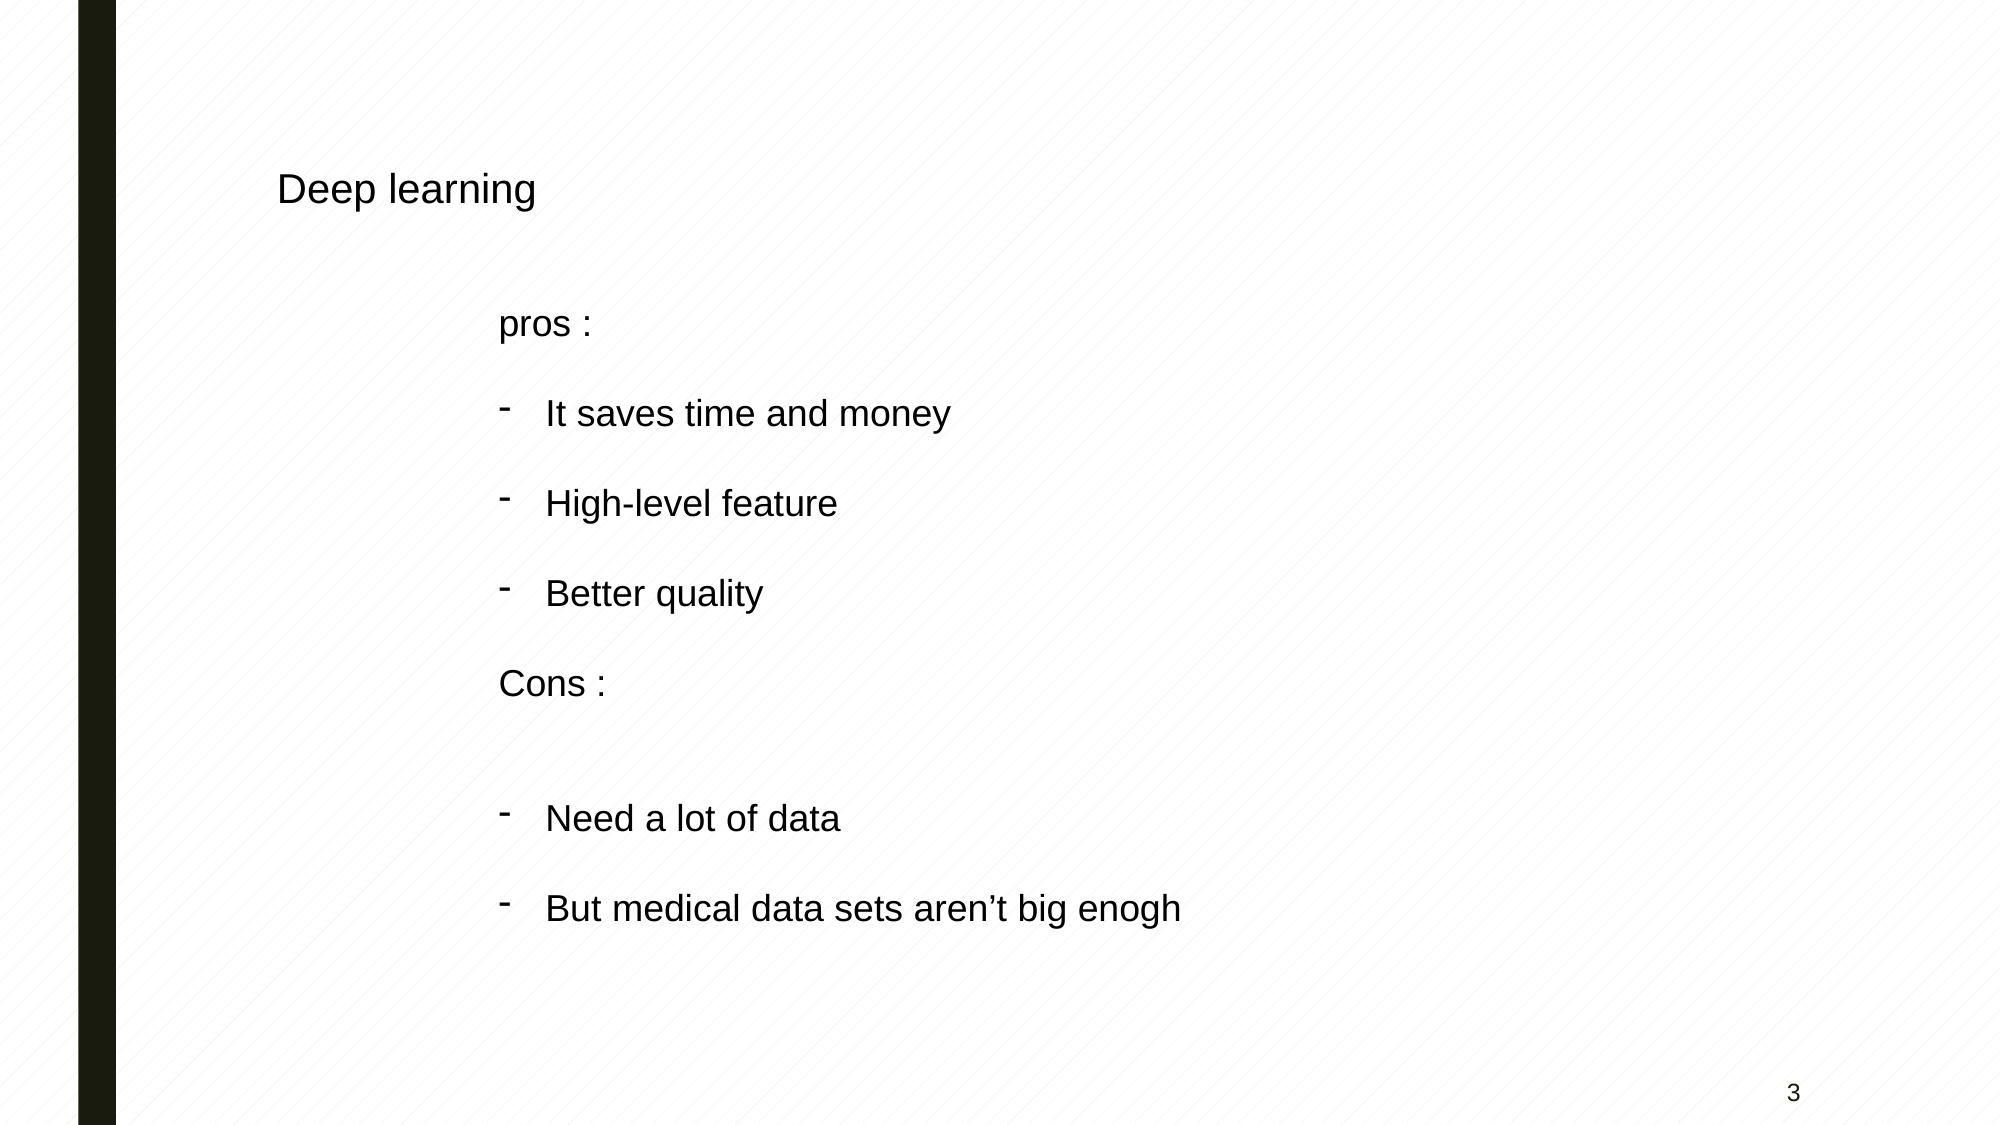

Deep learning
pros :

It saves time and money

High-level feature

Better quality

Cons :

Need a lot of data

But medical data sets aren’t big enogh

3